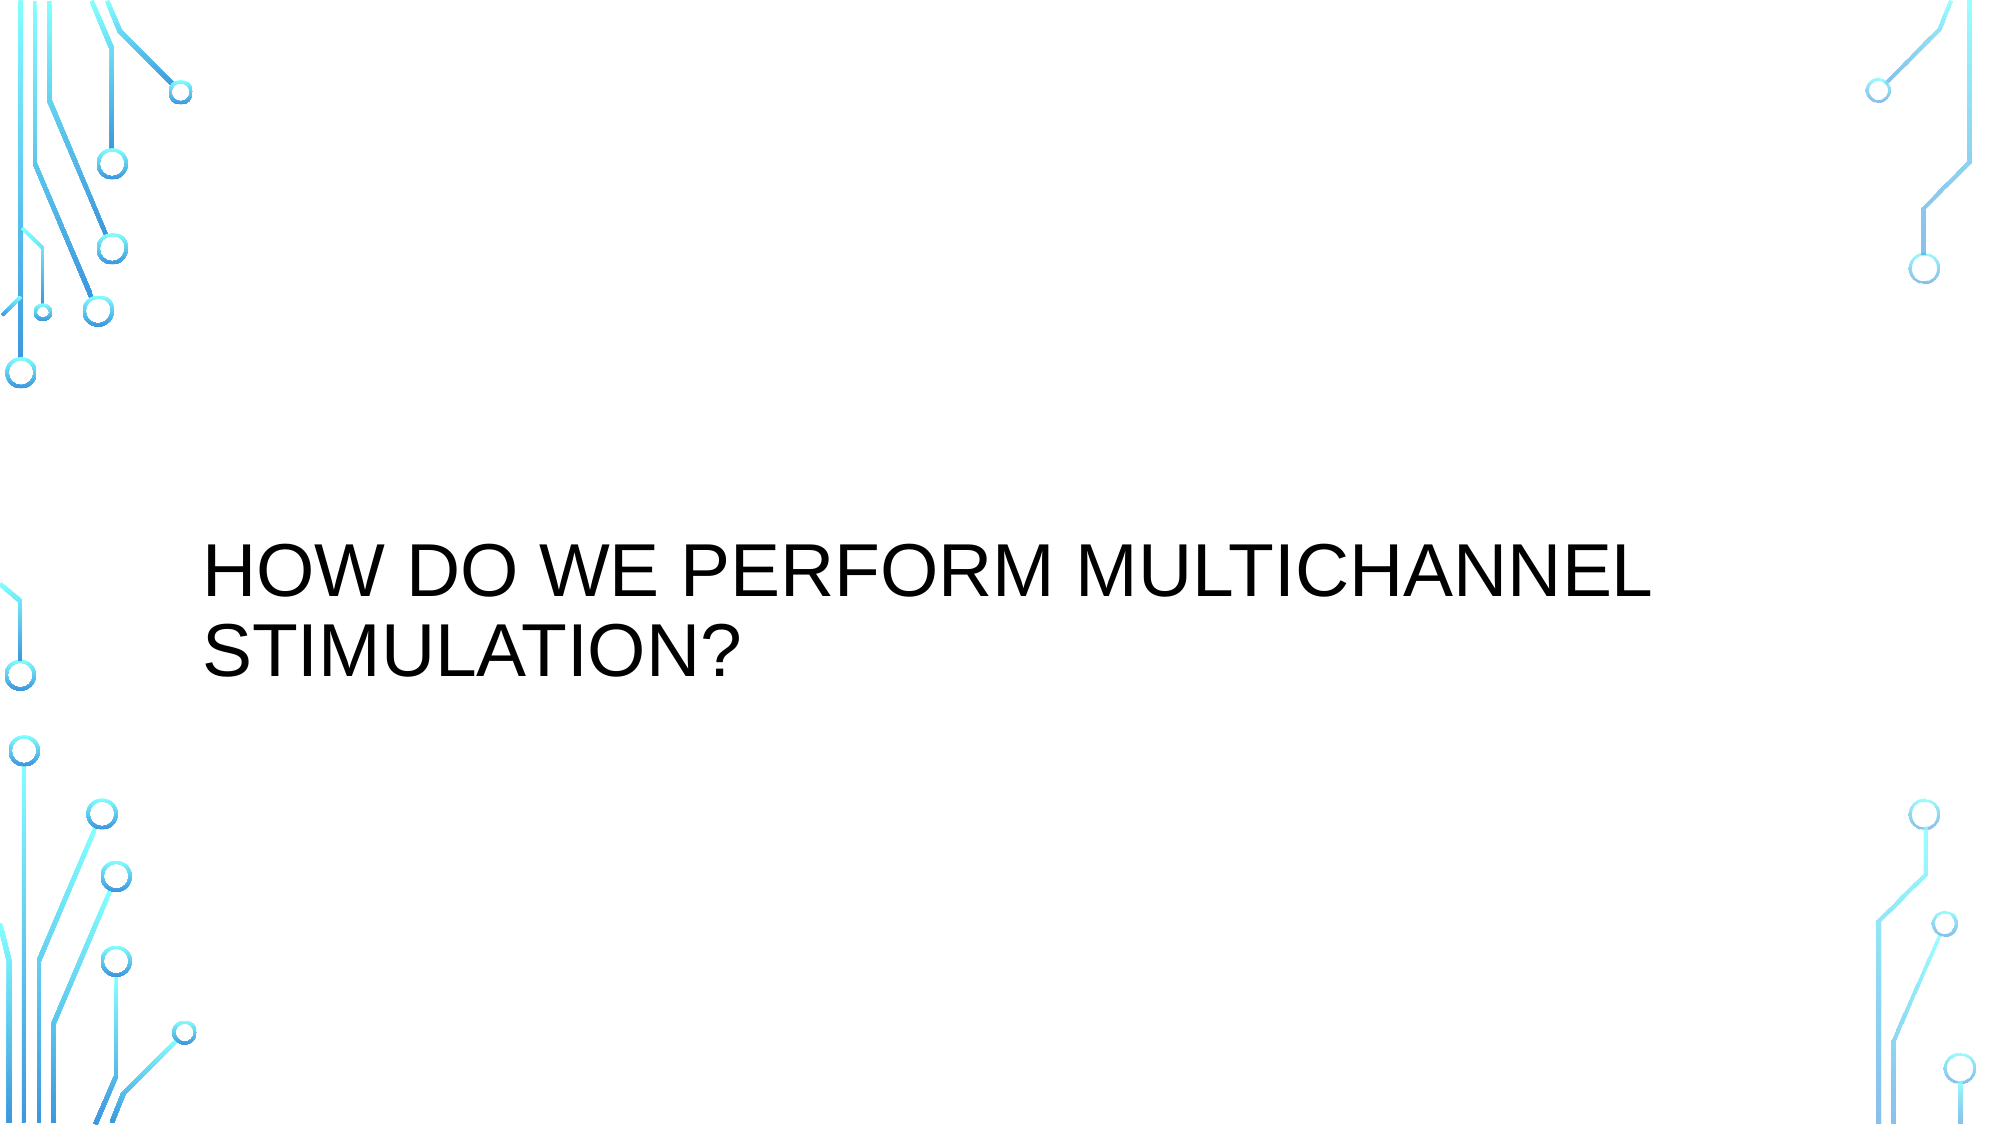

# HOW DO WE Perform multichannel stimulation?